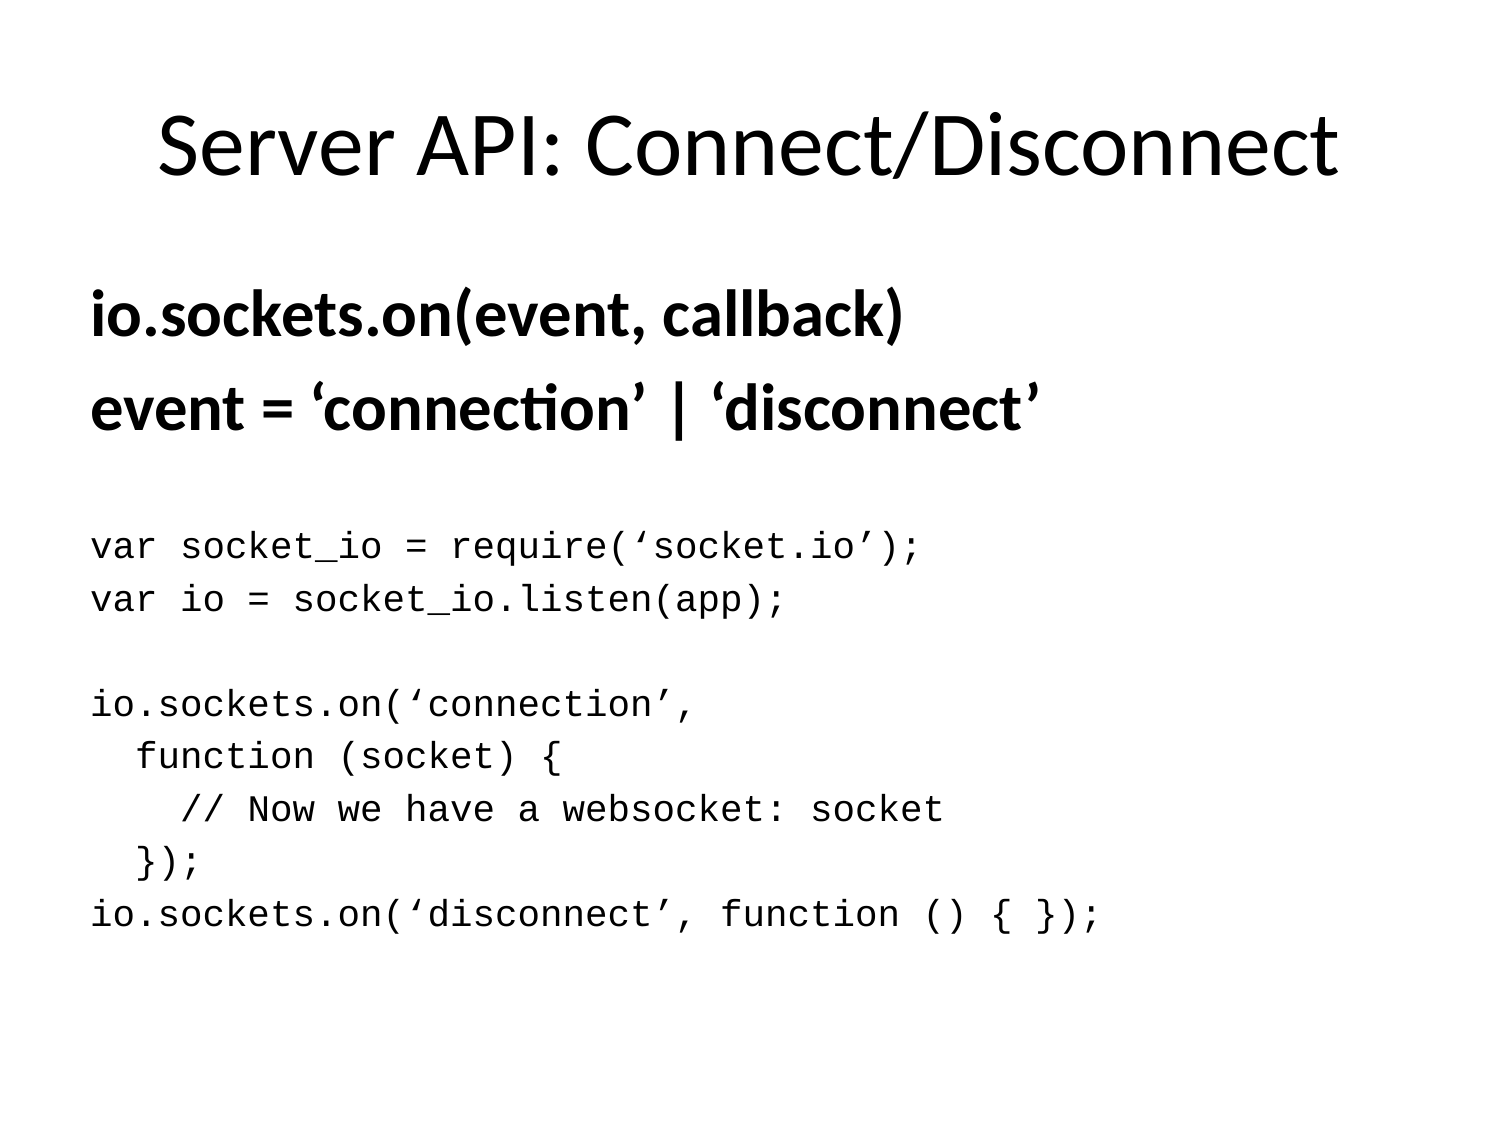

# Server API: Connect/Disconnect
io.sockets.on(event, callback)
event = ‘connection’ | ‘disconnect’

var socket_io = require(‘socket.io’);
var io = socket_io.listen(app);

io.sockets.on(‘connection’,
  function (socket) {
    // Now we have a websocket: socket
  });
io.sockets.on(‘disconnect’, function () { });